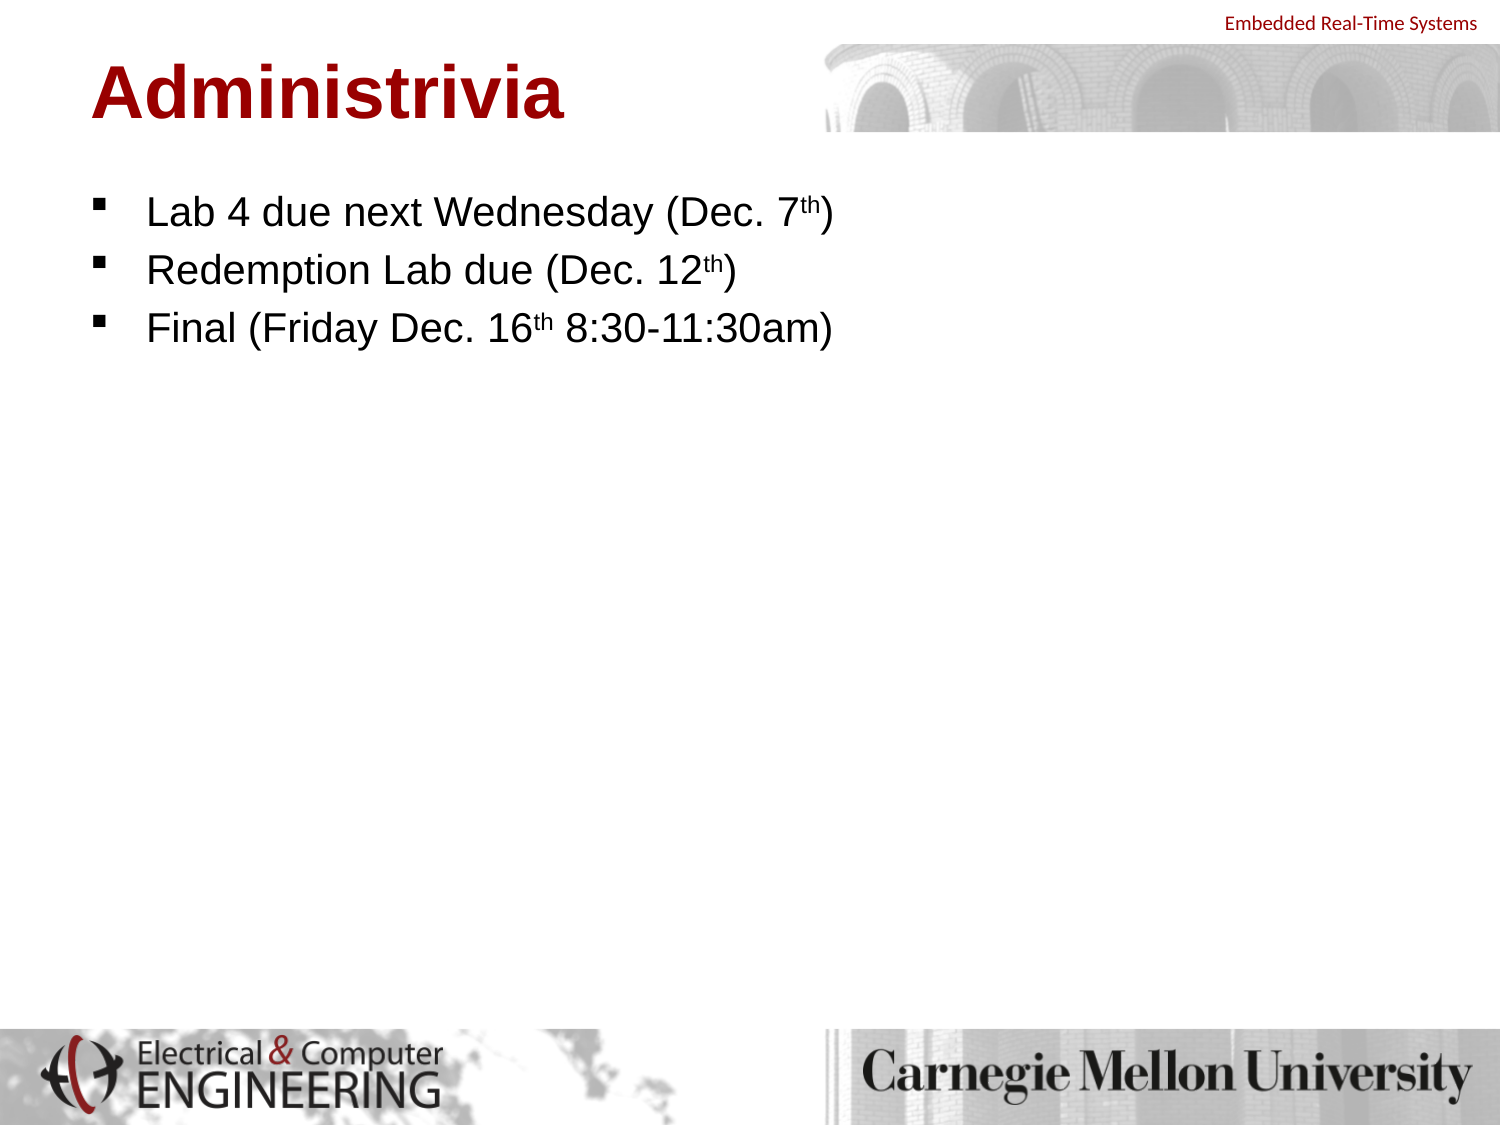

# Administrivia
Lab 4 due next Wednesday (Dec. 7th)
Redemption Lab due (Dec. 12th)
Final (Friday Dec. 16th 8:30-11:30am)